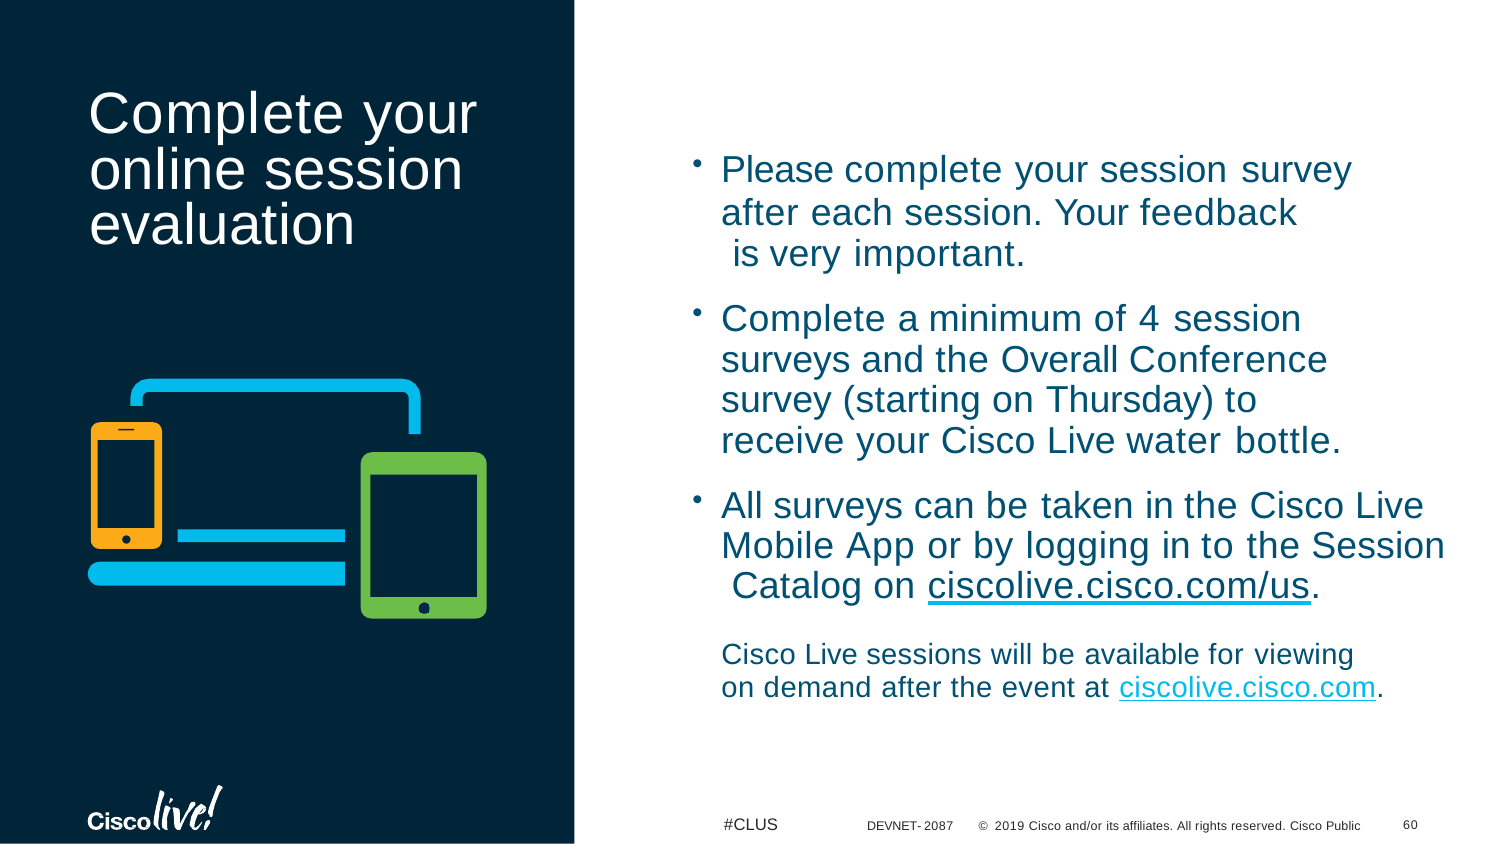

# Complete your
online session
Please complete your session survey
after each session. Your feedback  is very important.
Complete a minimum of 4 session  surveys and the Overall Conference  survey (starting on Thursday) to  receive your Cisco Live water bottle.
All surveys can be taken in the Cisco Live  Mobile App or by logging in to the Session  Catalog on ciscolive.cisco.com/us.
Cisco Live sessions will be available for viewing
on demand after the event at ciscolive.cisco.com.
evaluation

#CLUS
60
DEVNET-2087
© 2019 Cisco and/or its affiliates. All rights reserved. Cisco Public